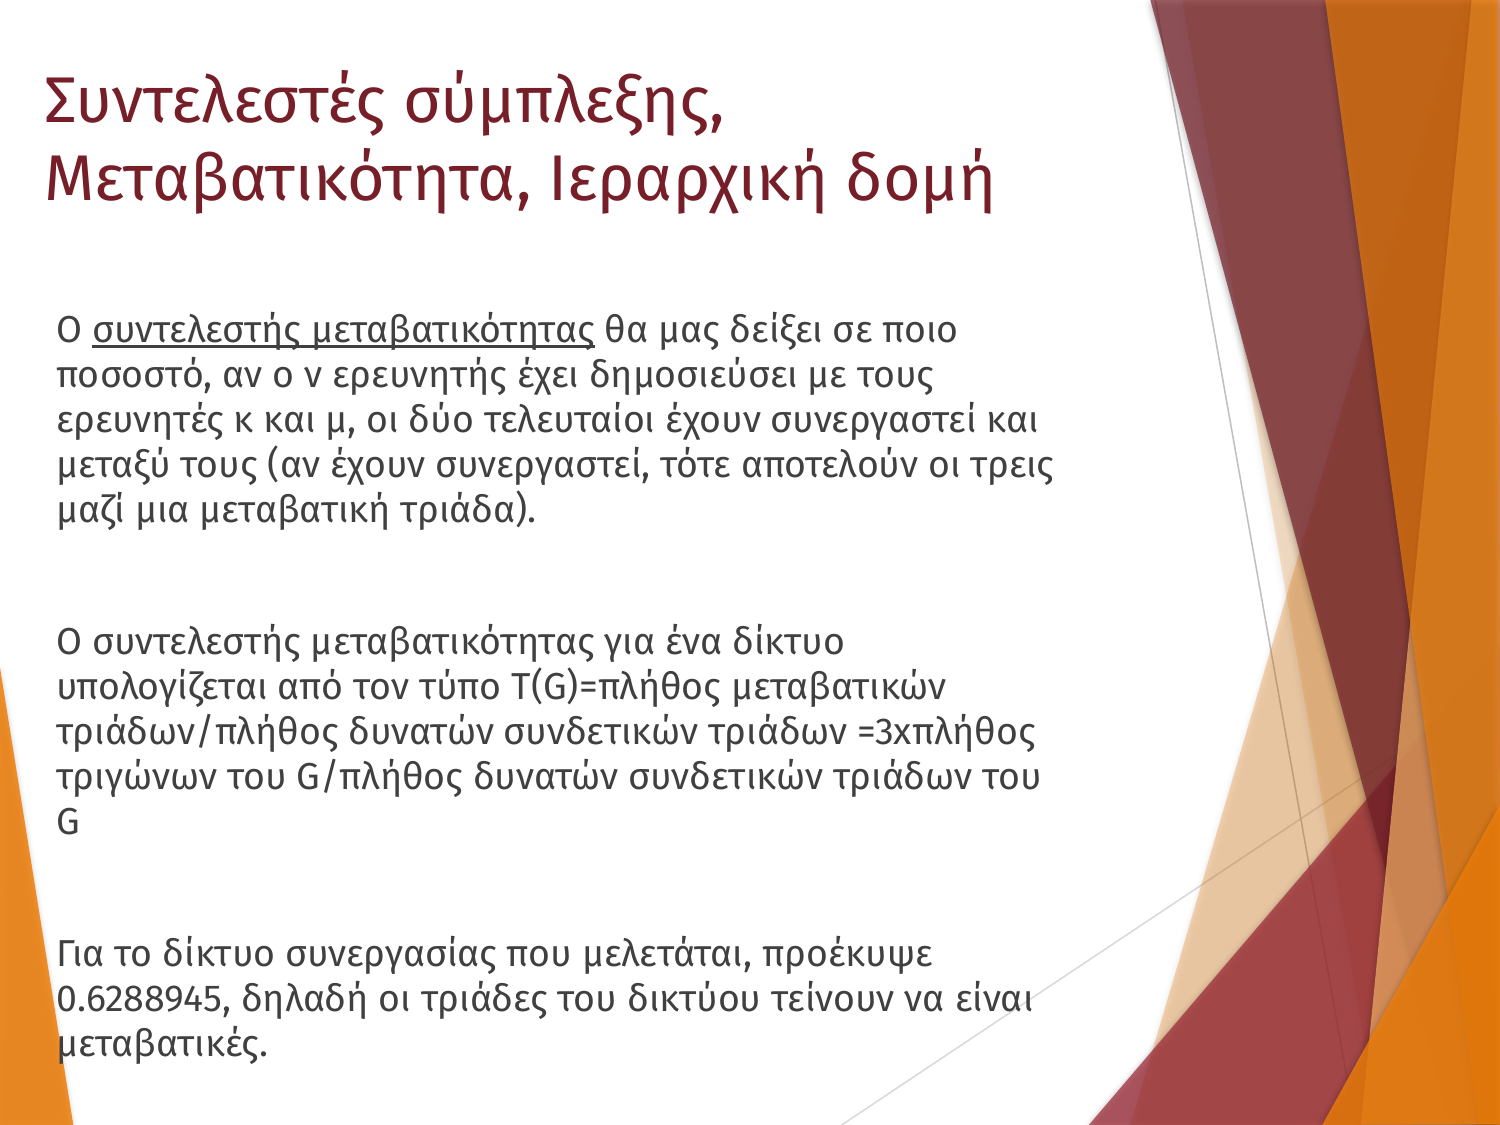

# Συντελεστές σύμπλεξης, Μεταβατικότητα, Ιεραρχική δομή

Ο συντελεστής μεταβατικότητας θα μας δείξει σε ποιο ποσοστό, αν ο ν ερευνητής έχει δημοσιεύσει με τους ερευνητές κ και μ, οι δύο τελευταίοι έχουν συνεργαστεί και μεταξύ τους (αν έχουν συνεργαστεί, τότε αποτελούν οι τρεις μαζί μια μεταβατική τριάδα).

Ο συντελεστής μεταβατικότητας για ένα δίκτυο υπολογίζεται από τον τύπο Τ(G)=πλήθος μεταβατικών τριάδων/πλήθος δυνατών συνδετικών τριάδων =3xπλήθος τριγώνων του G/πλήθος δυνατών συνδετικών τριάδων του G

Για το δίκτυο συνεργασίας που μελετάται, προέκυψε 0.6288945, δηλαδή οι τριάδες του δικτύου τείνουν να είναι μεταβατικές.